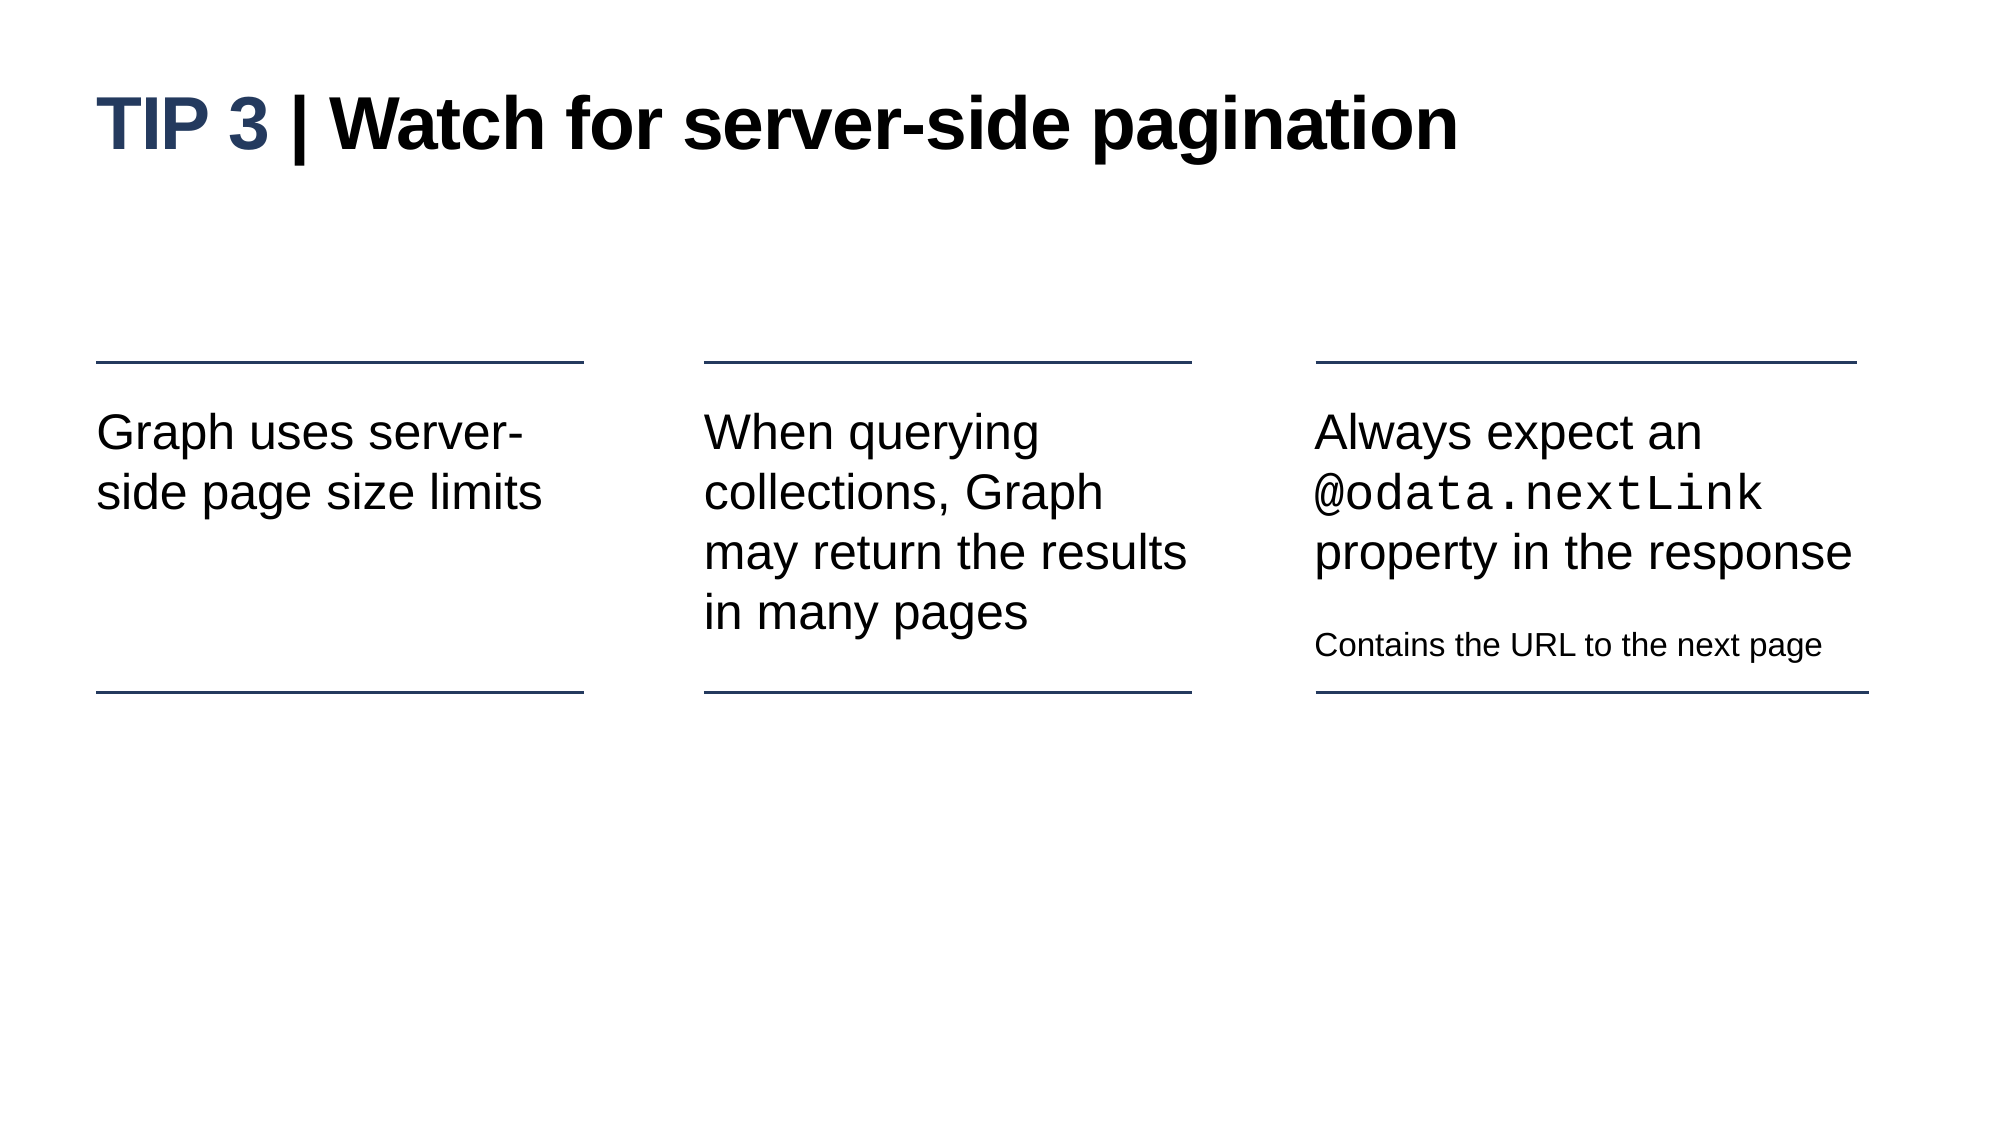

# TIP 3 | Watch for server-side pagination
Graph uses server-side page size limits
When querying collections, Graph may return the results in many pages
Always expect an @odata.nextLink property in the response
Contains the URL to the next page